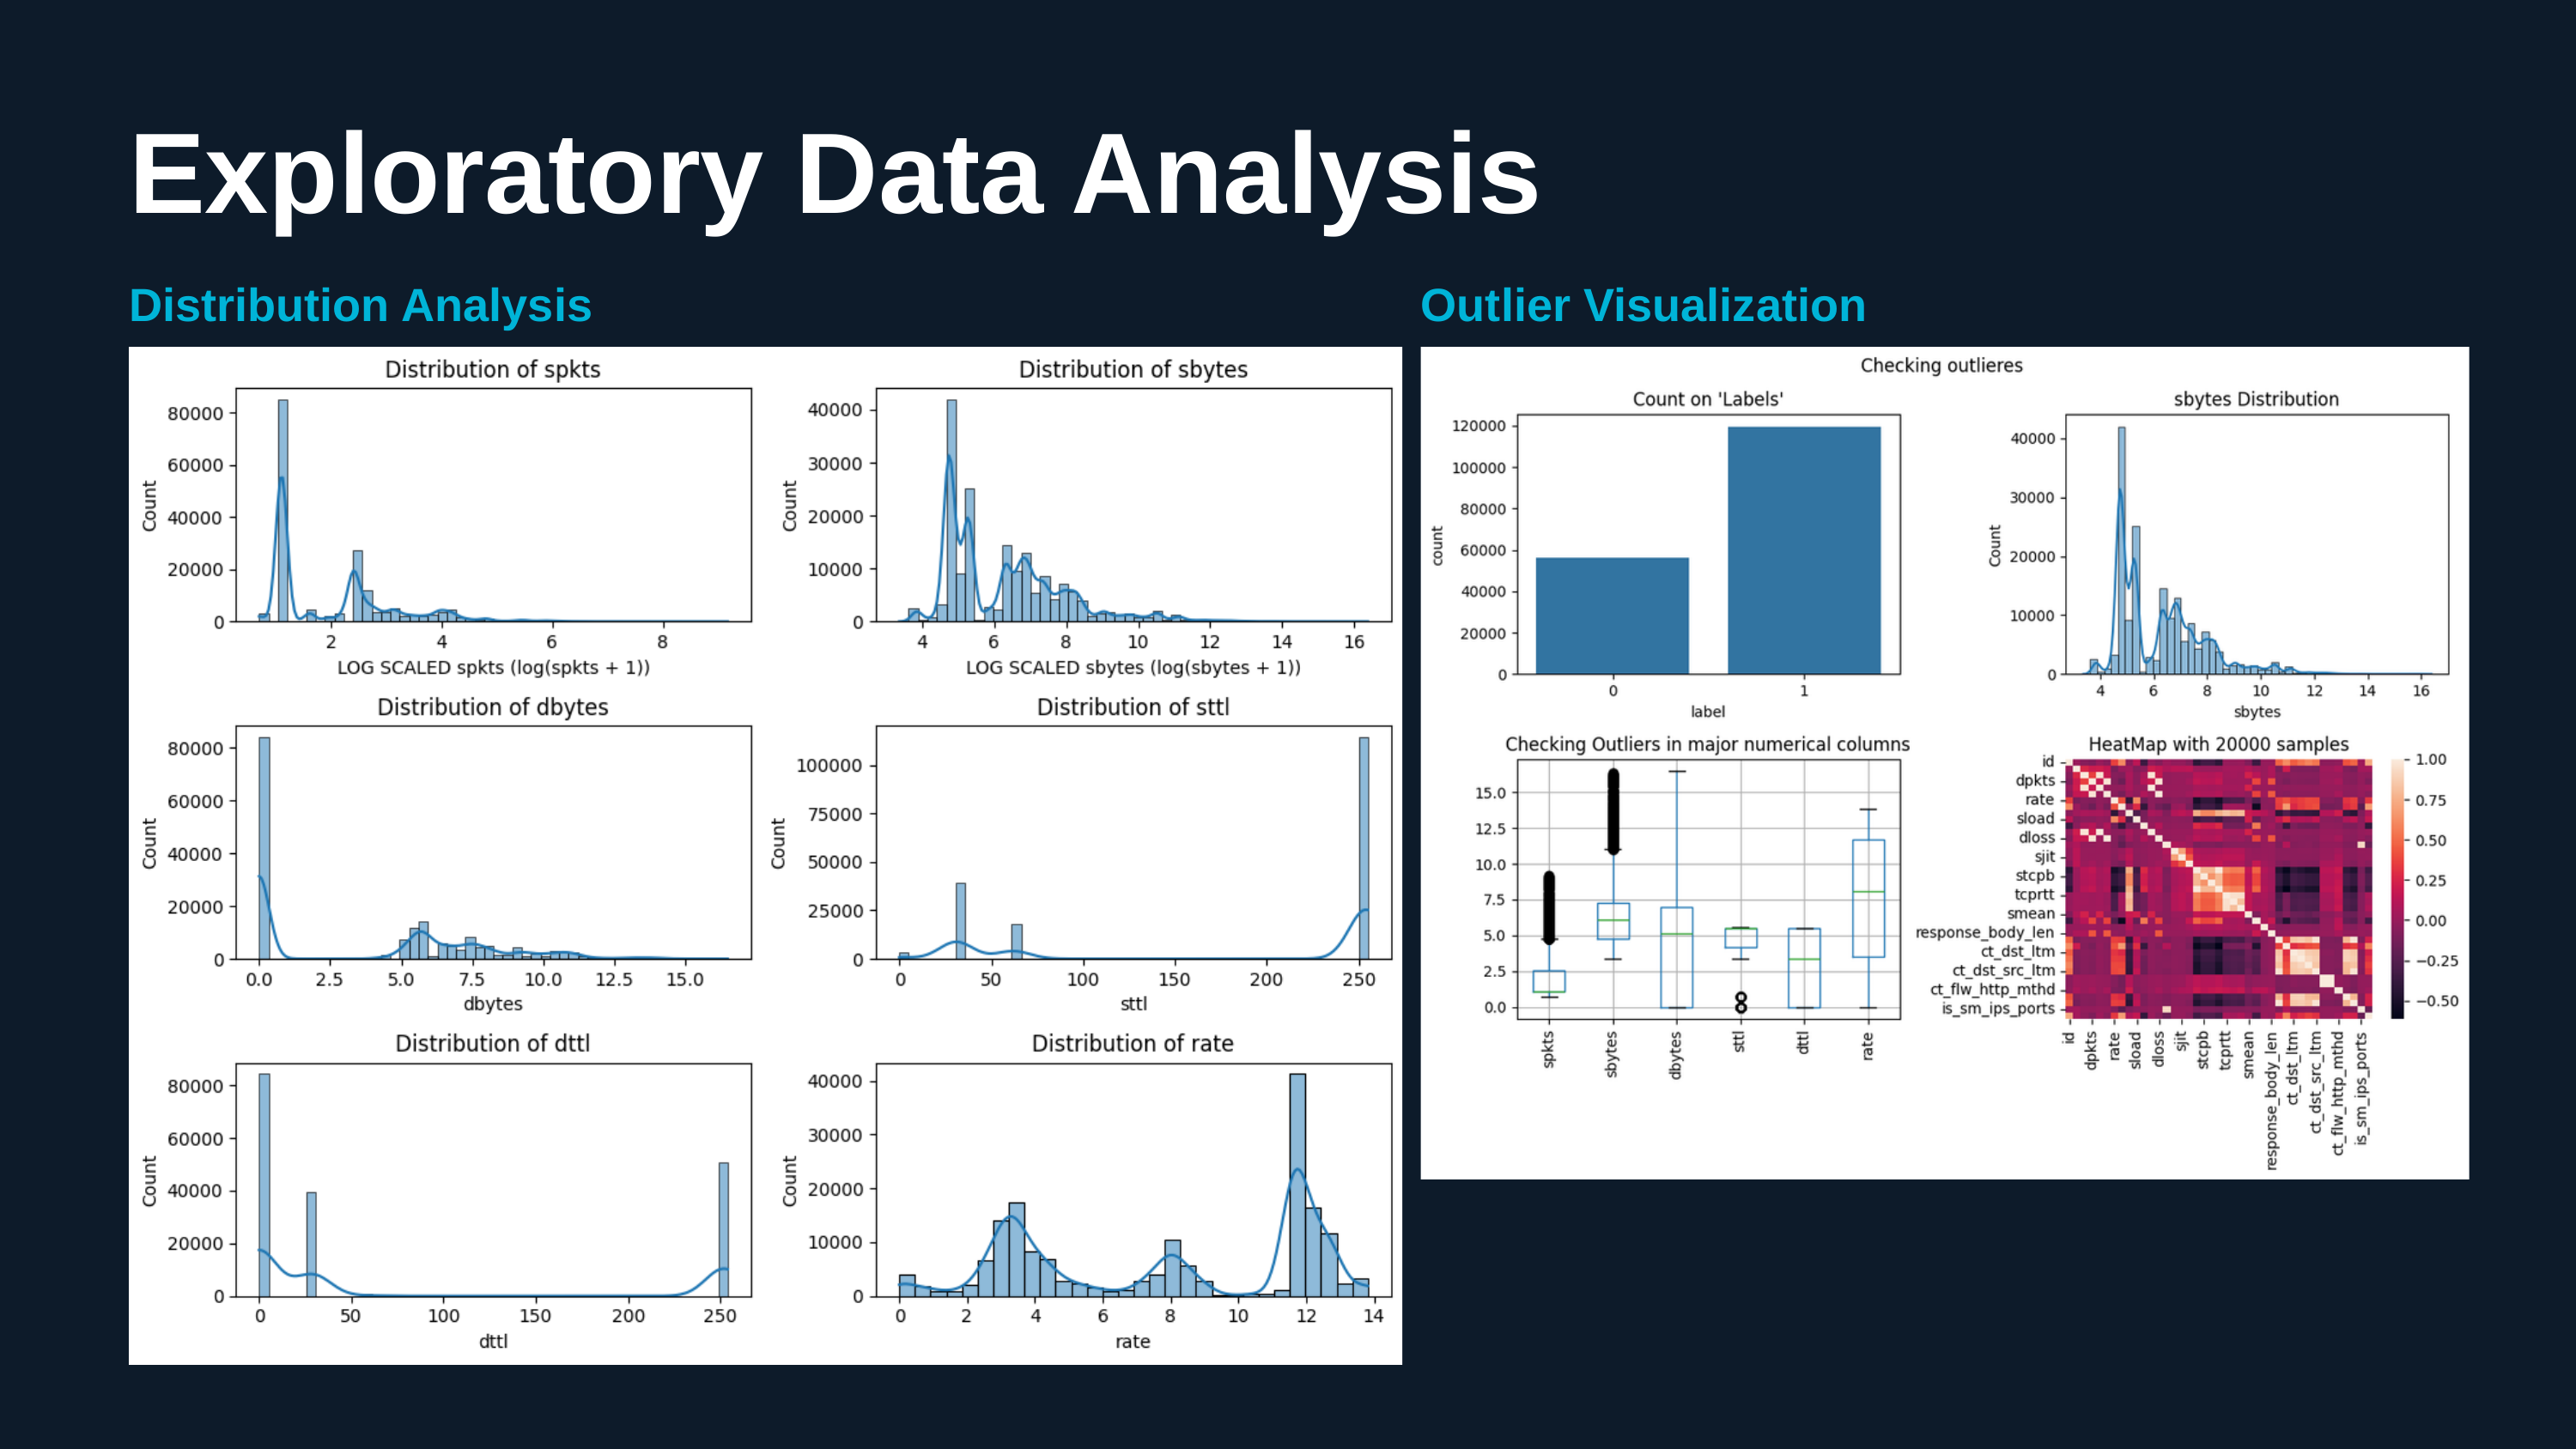

Exploratory Data Analysis

Distribution Analysis

Outlier Visualization